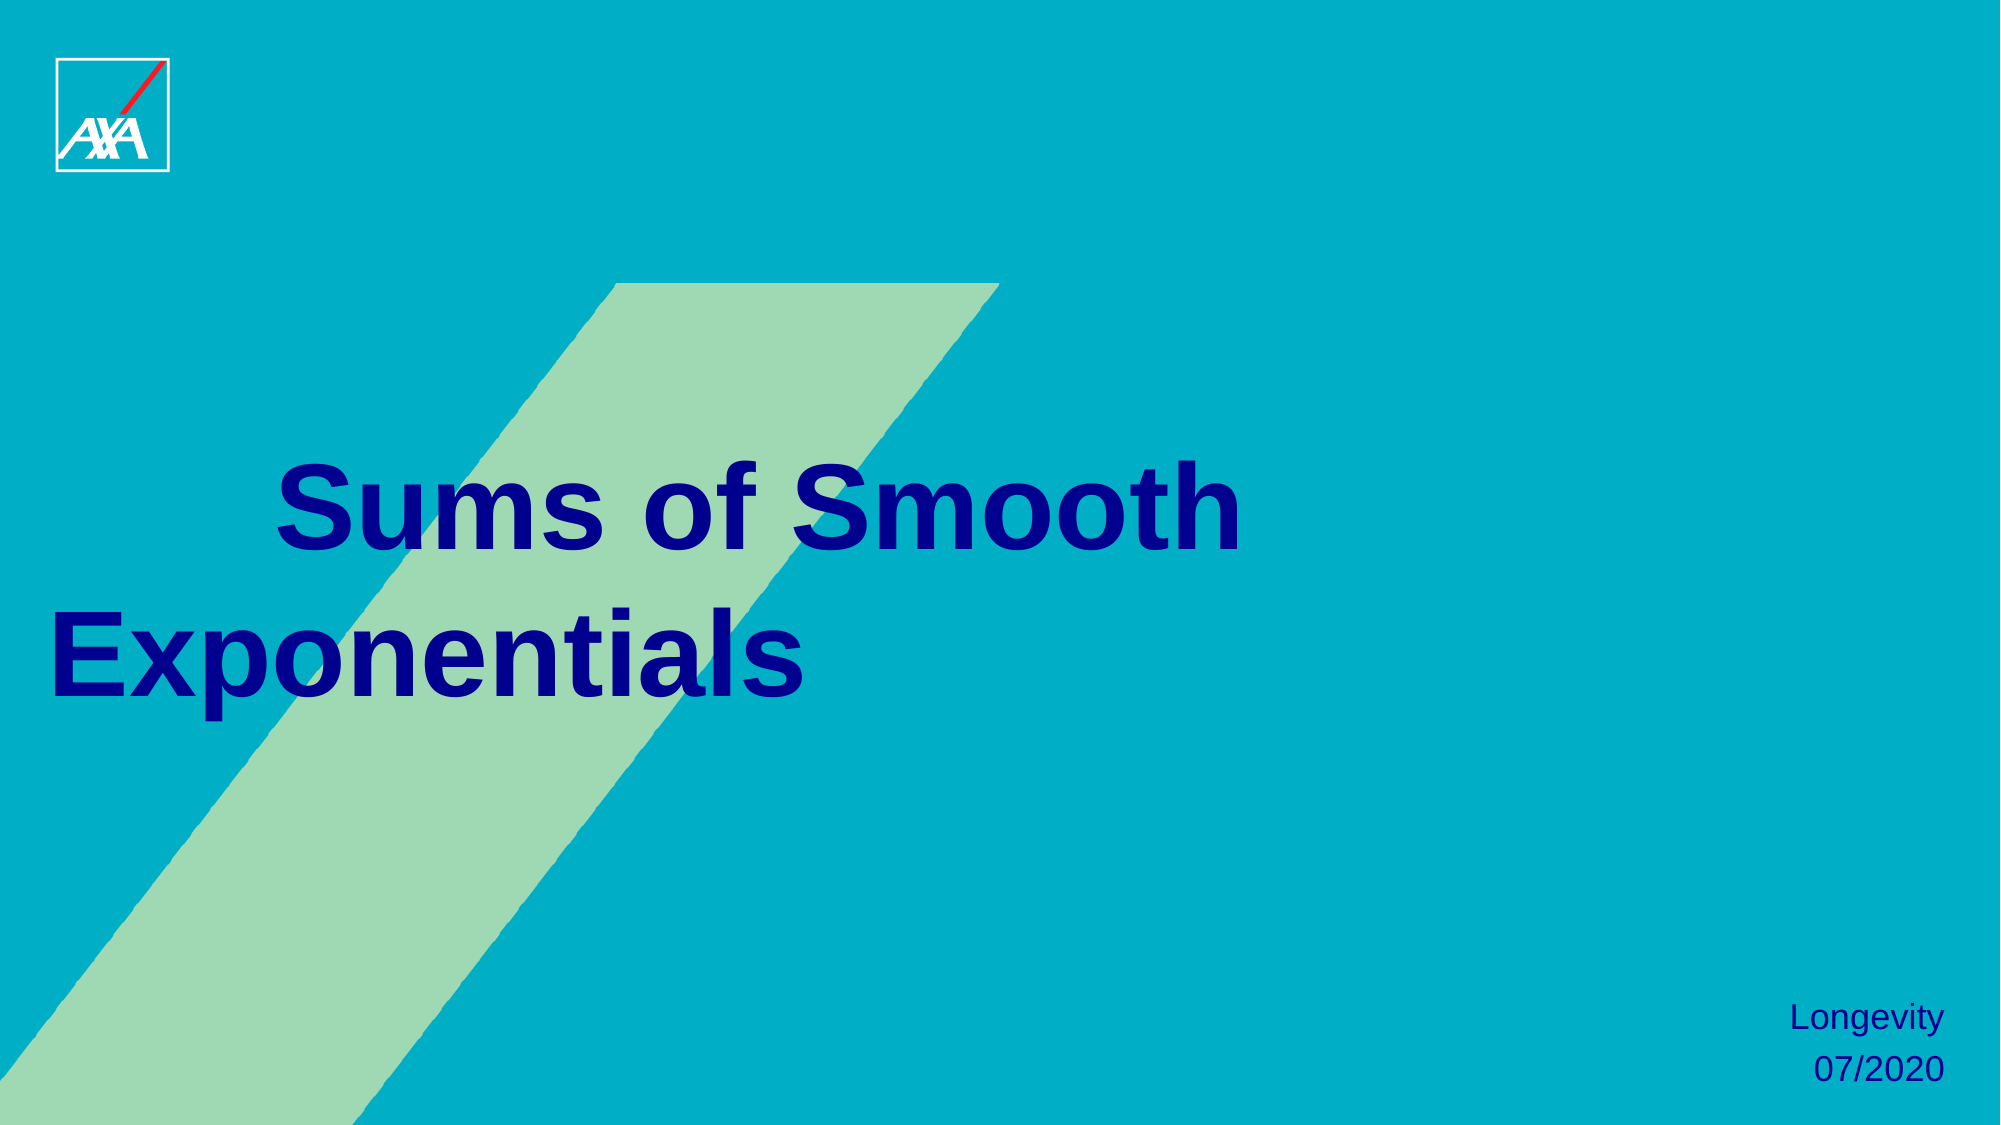

# Sums of Smooth Exponentials
Longevity
07/2020